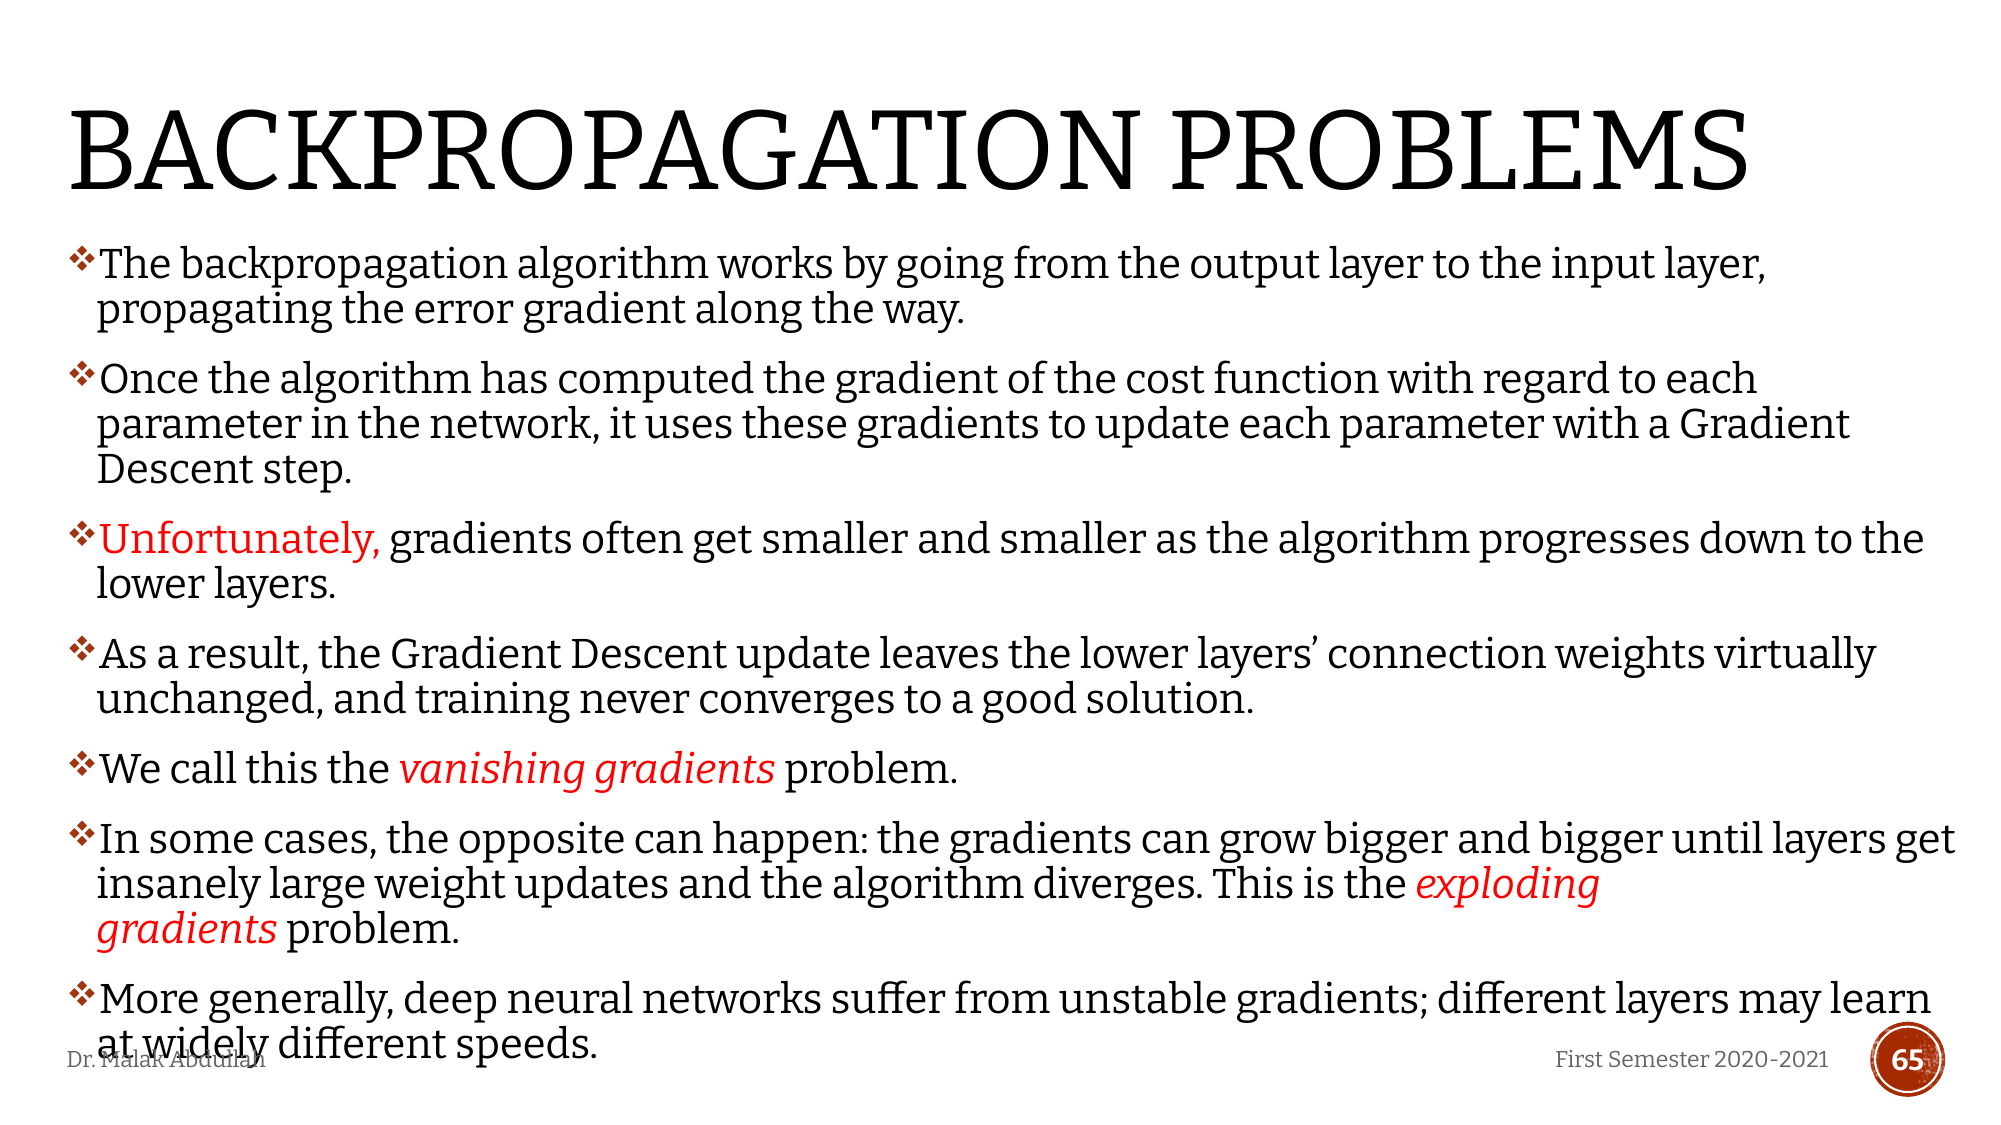

# Backpropagation problems
The backpropagation algorithm works by going from the output layer to the input layer, propagating the error gradient along the way.
Once the algorithm has computed the gradient of the cost function with regard to each parameter in the network, it uses these gradients to update each parameter with a Gradient Descent step.
Unfortunately, gradients often get smaller and smaller as the algorithm progresses down to the lower layers.
As a result, the Gradient Descent update leaves the lower layers’ connection weights virtually unchanged, and training never converges to a good solution.
We call this the vanishing gradients problem.
In some cases, the opposite can happen: the gradients can grow bigger and bigger until layers get insanely large weight updates and the algorithm diverges. This is the exploding gradients problem.
More generally, deep neural networks suffer from unstable gradients; different layers may learn at widely different speeds.

Dr. Malak Abdullah
First Semester 2020-2021
65